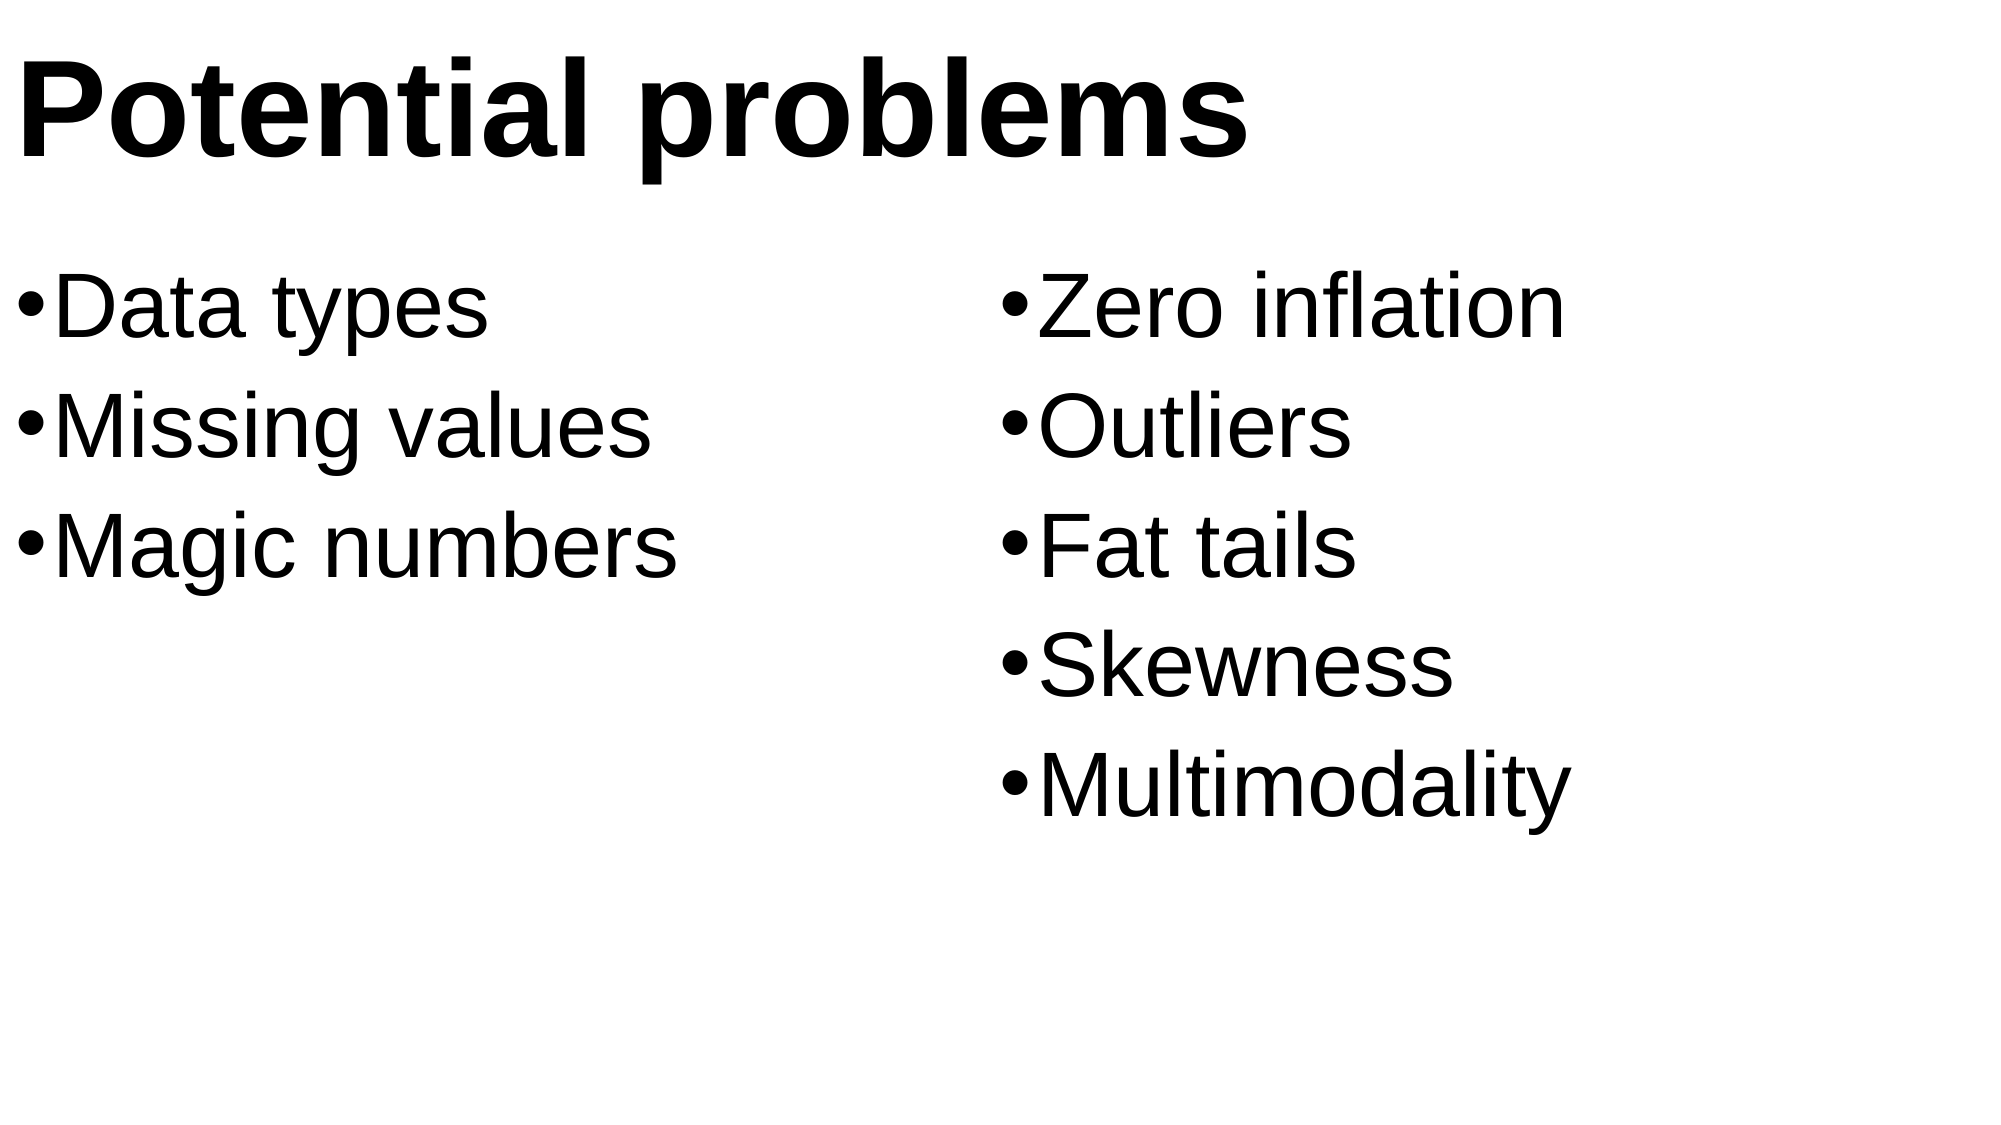

# Potential problems
Data types
Missing values
Magic numbers

Zero inflation
Outliers
Fat tails
Skewness
Multimodality